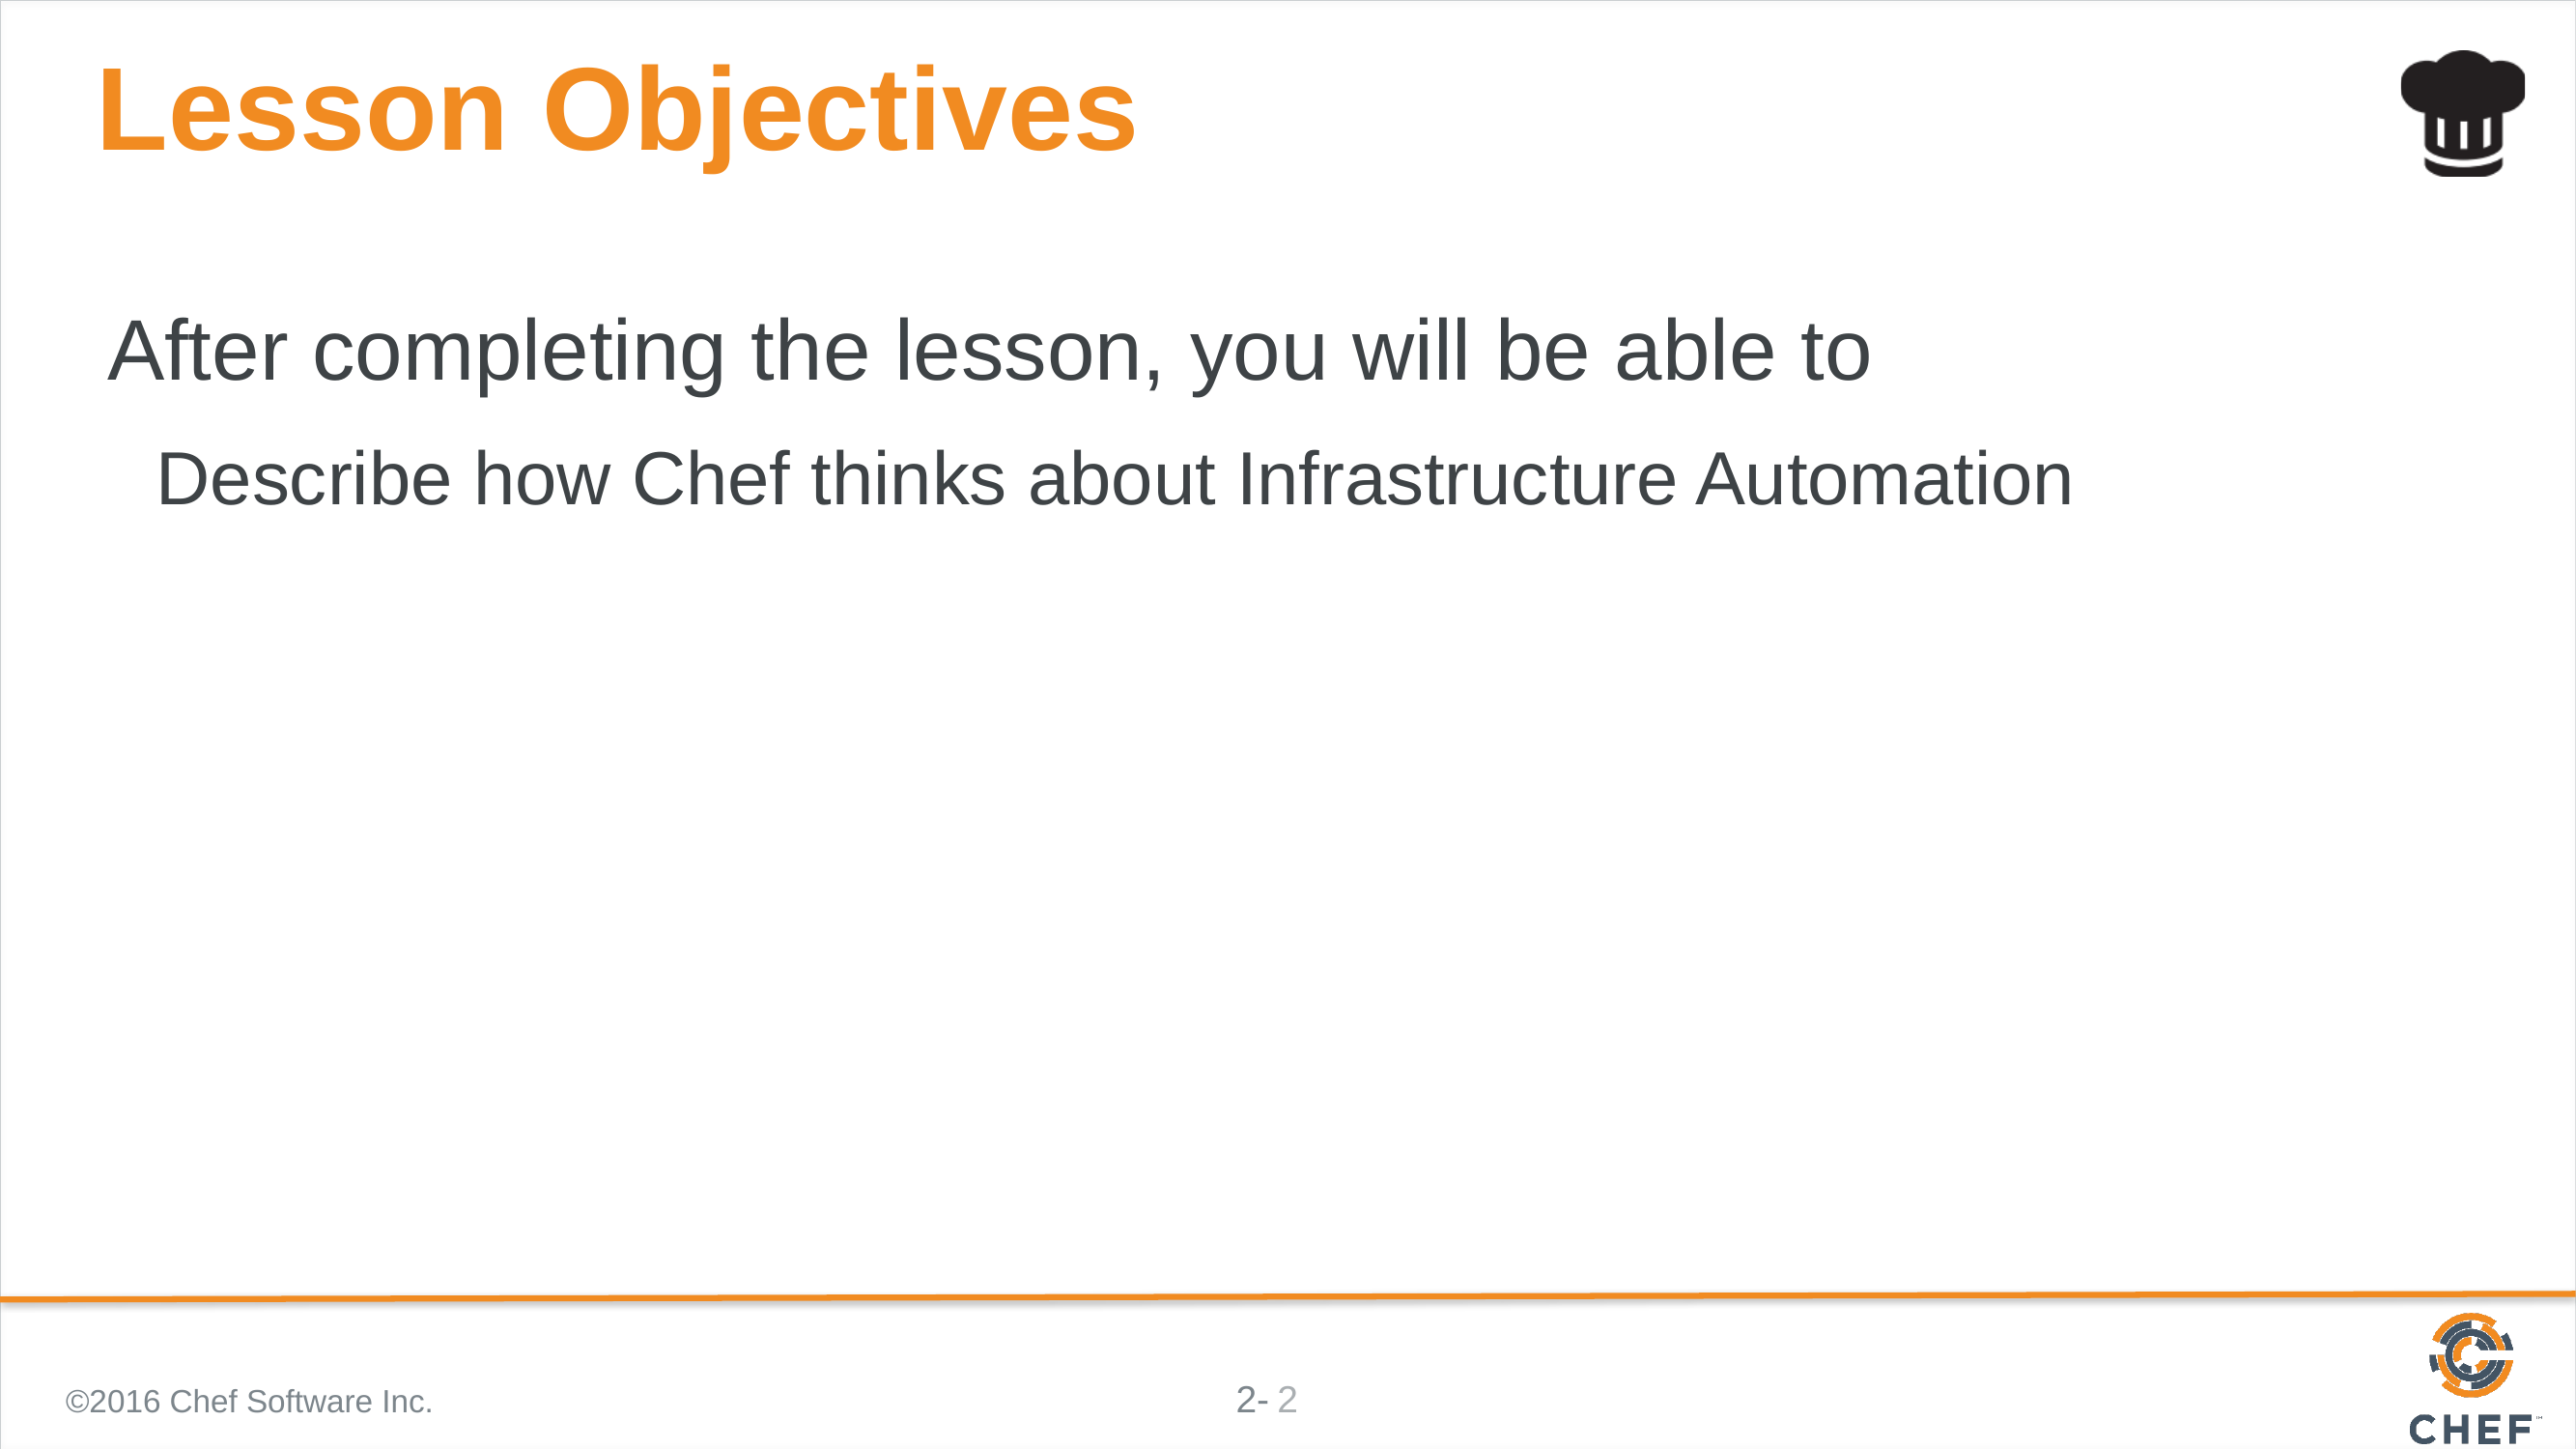

# Lesson Objectives
After completing the lesson, you will be able to
Describe how Chef thinks about Infrastructure Automation
©2016 Chef Software Inc.
2